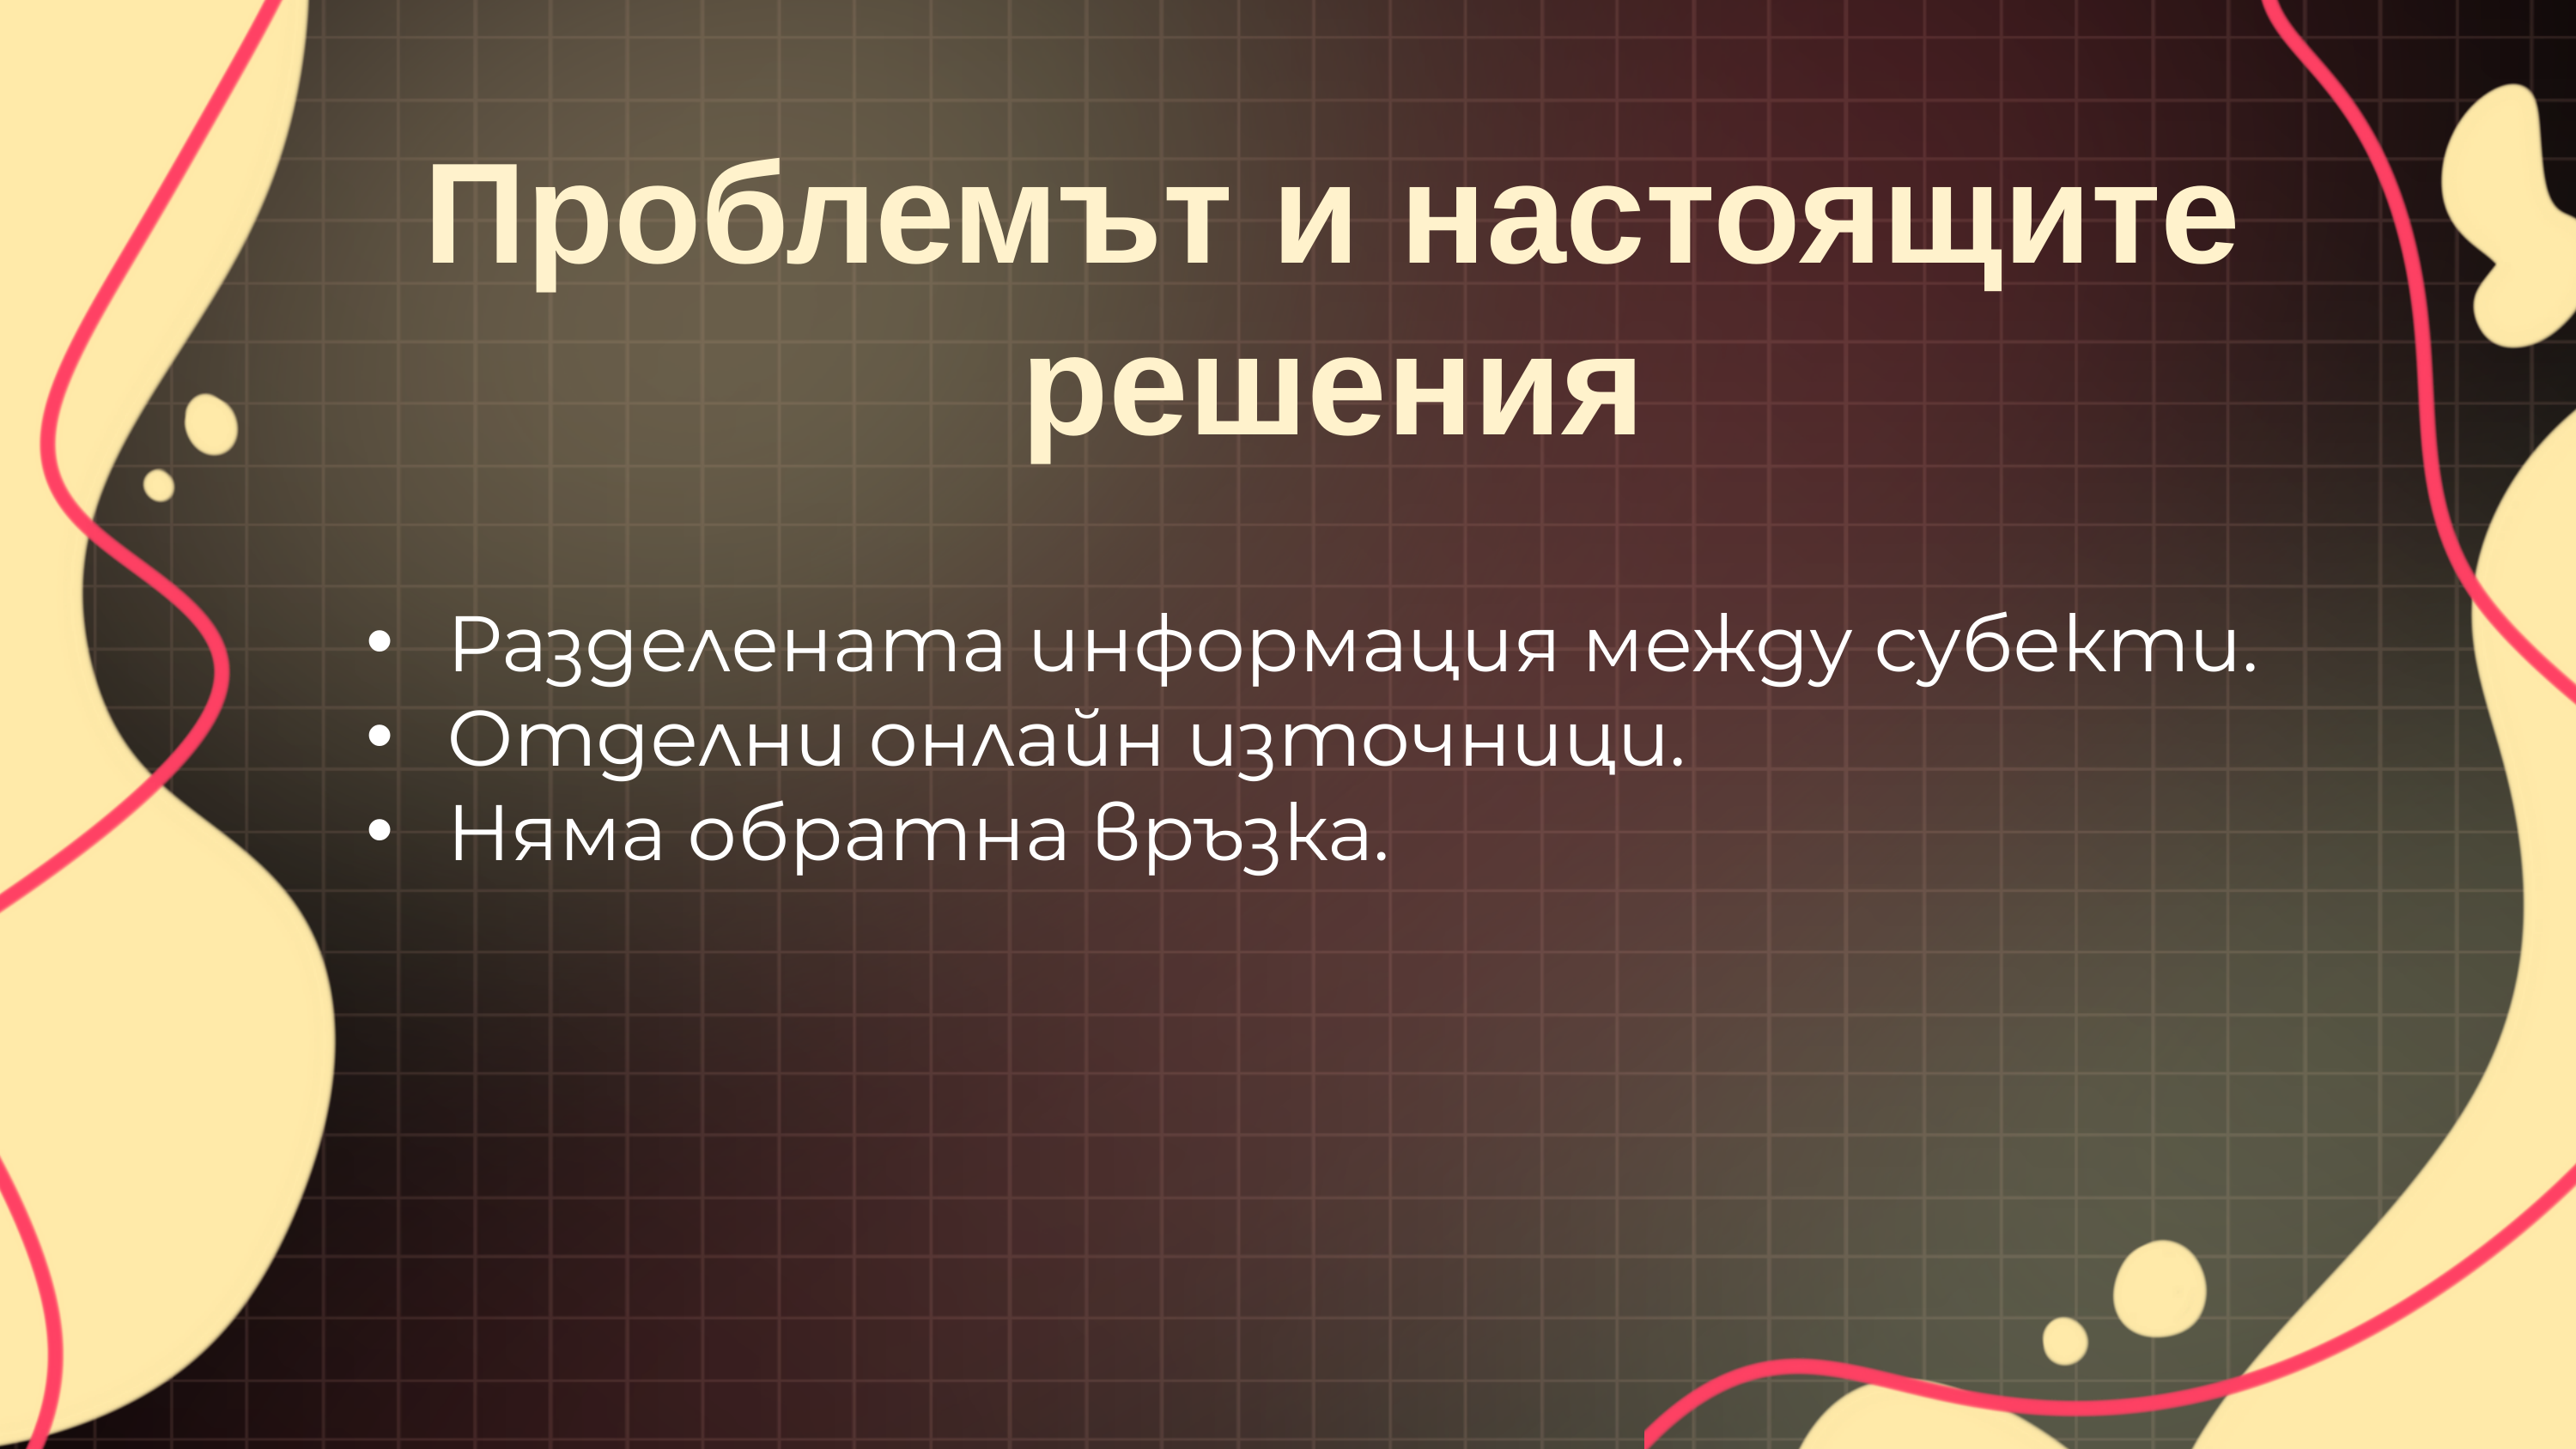

Лесен достъп

Проблемът и настоящите решения
Разделената информация между субекти.
Отделни онлайн източници.
Няма обратна връзка.